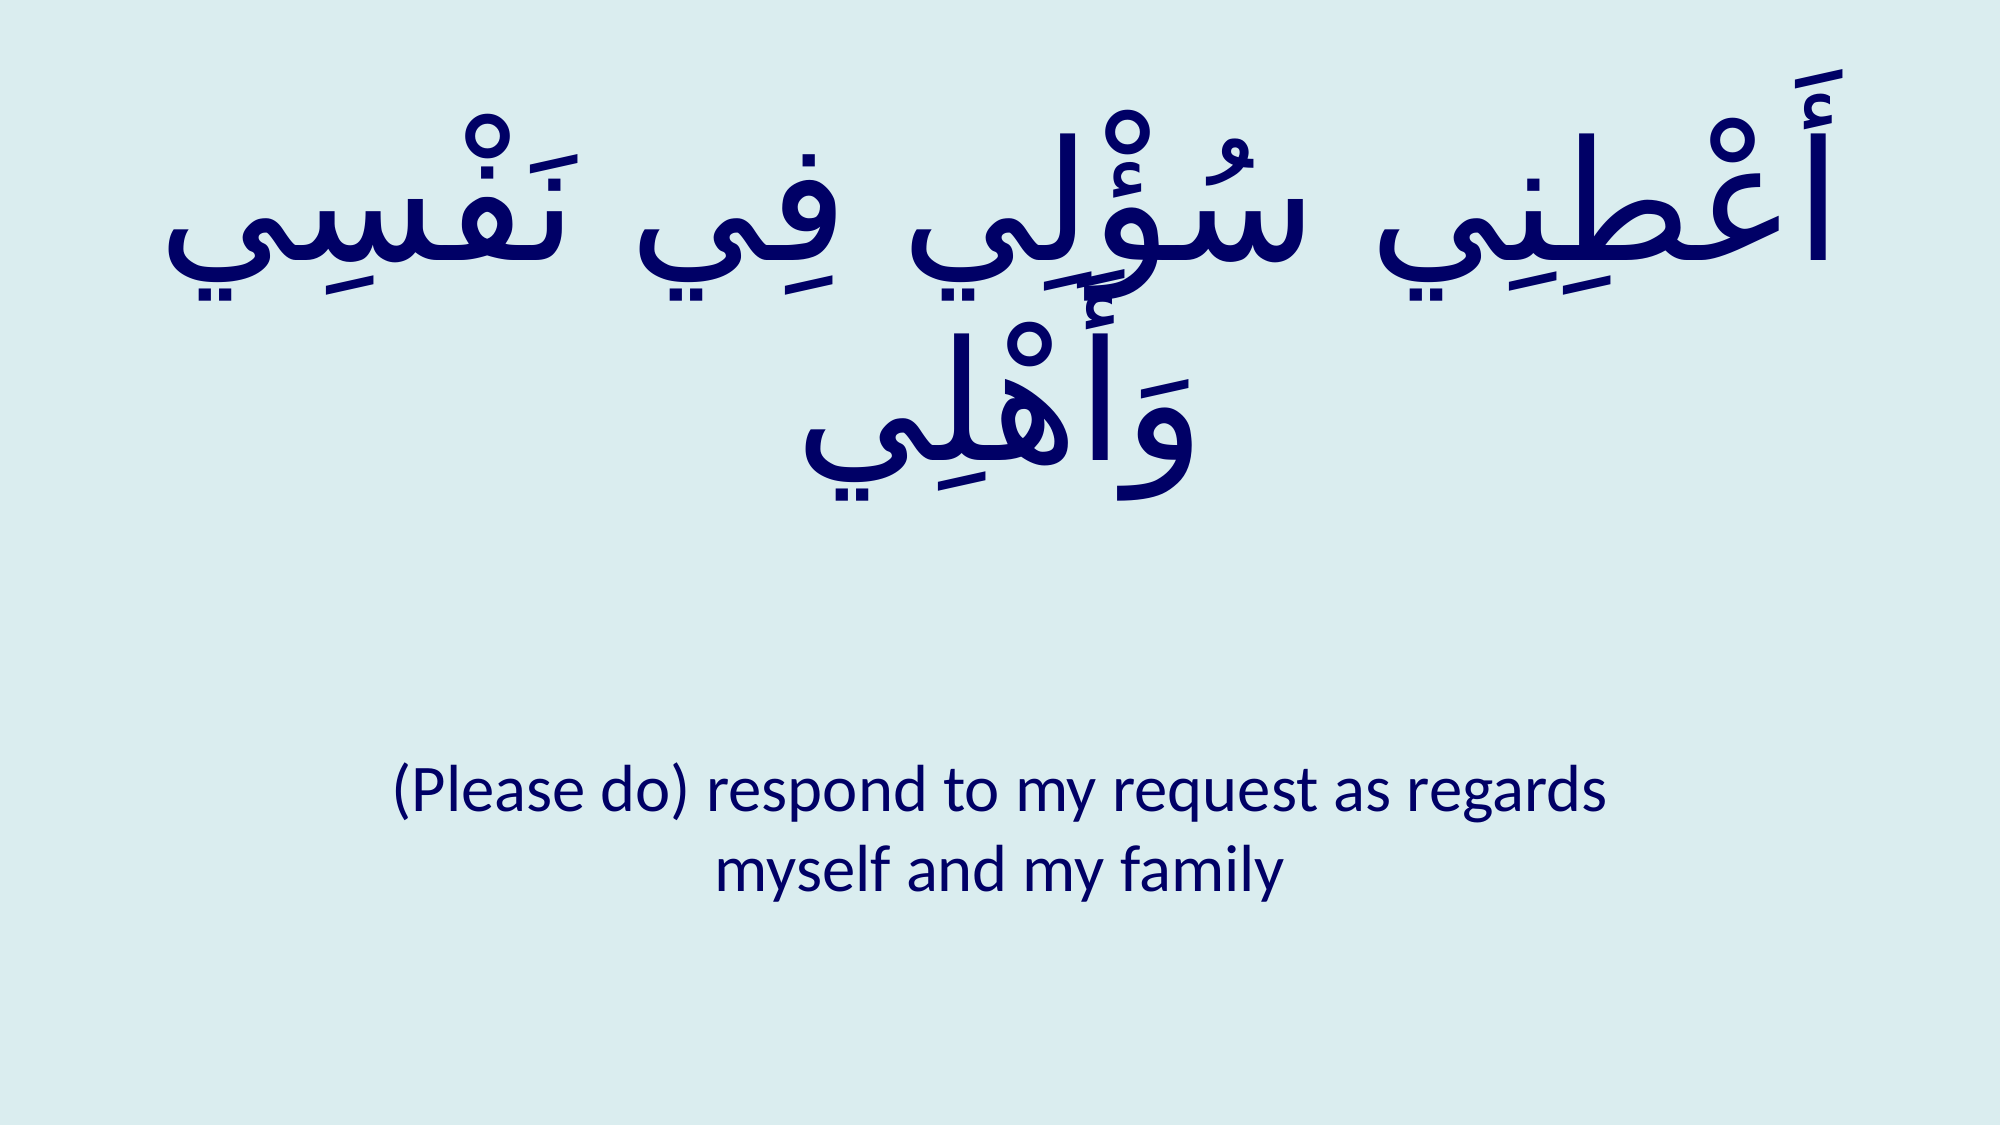

# أَعْطِنِي سُؤْلِي فِي نَفْسِي وَأَهْلِي
(Please do) respond to my request as regards myself and my family